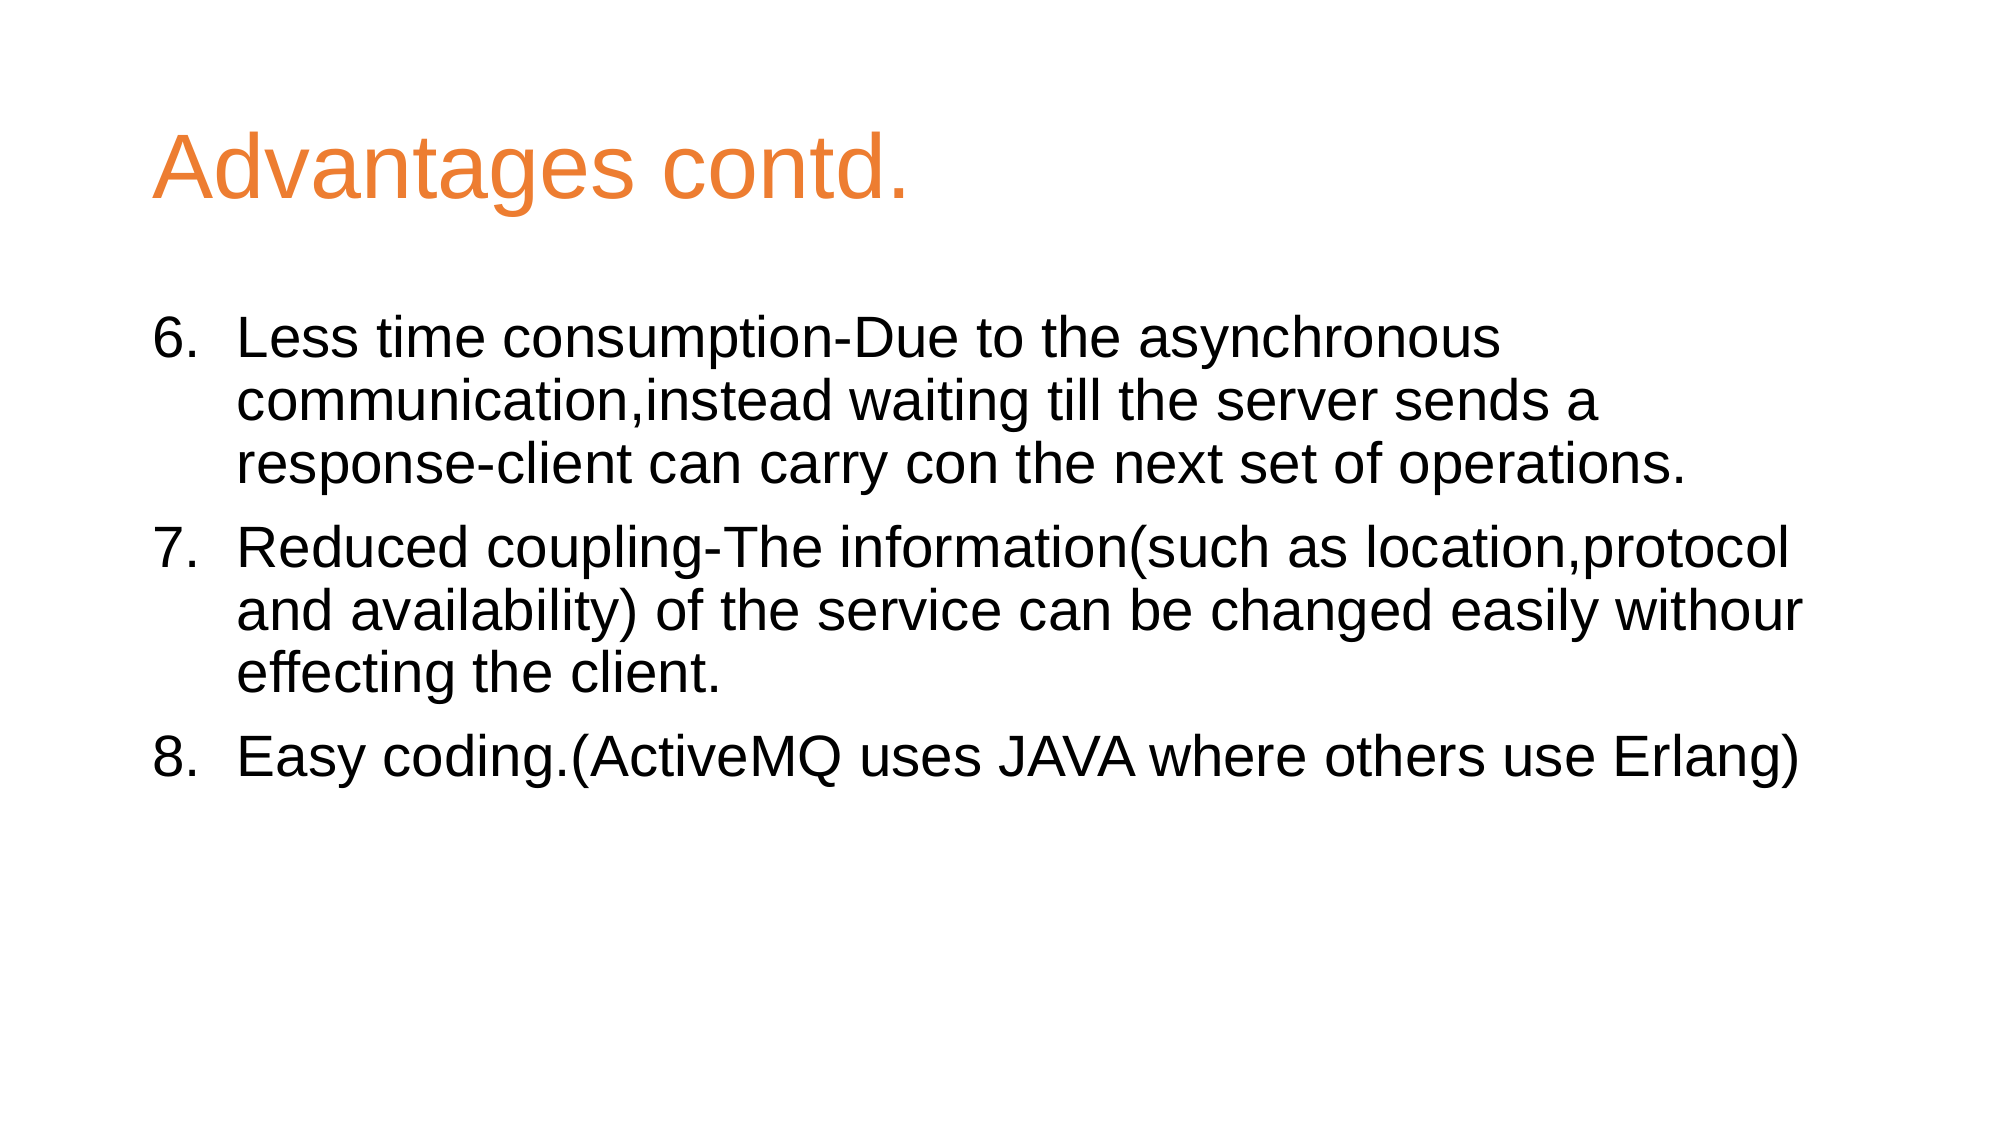

# Advantages contd.
Less time consumption-Due to the asynchronous communication,instead waiting till the server sends a response-client can carry con the next set of operations.
Reduced coupling-The information(such as location,protocol and availability) of the service can be changed easily withour effecting the client.
Easy coding.(ActiveMQ uses JAVA where others use Erlang)